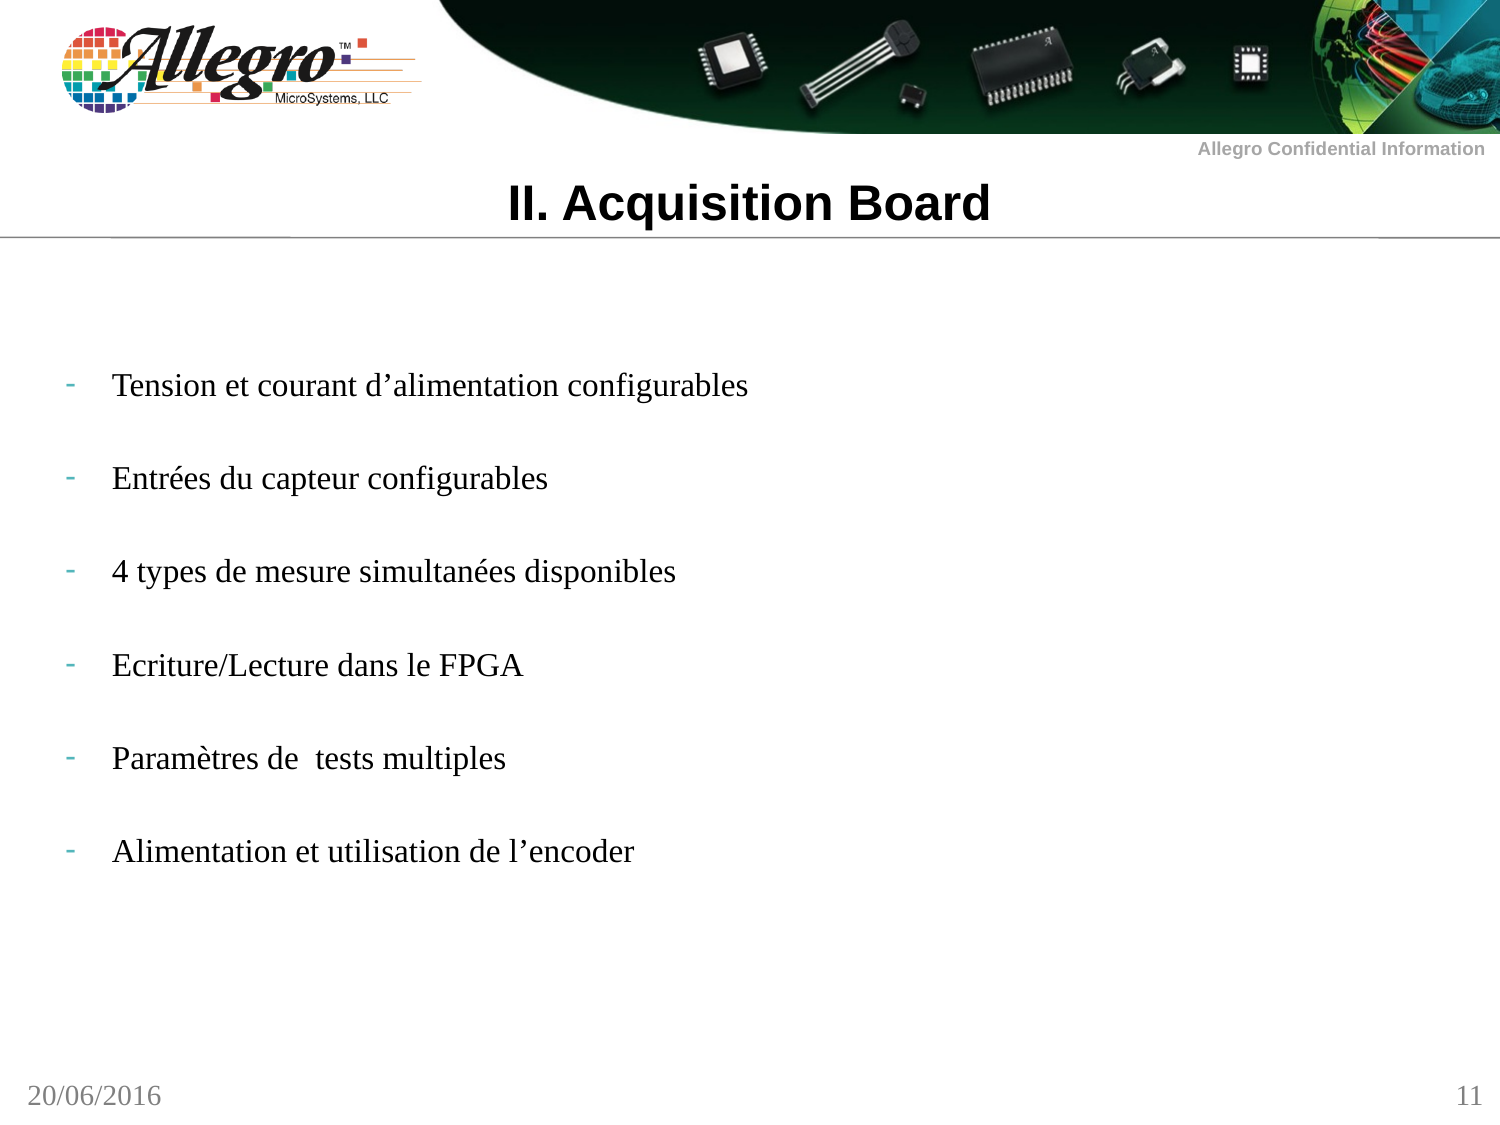

# II. Acquisition Board

Tension et courant d’alimentation configurables

Entrées du capteur configurables

4 types de mesure simultanées disponibles

Ecriture/Lecture dans le FPGA

Paramètres de  tests multiples

Alimentation et utilisation de l’encoder
20/06/2016
11